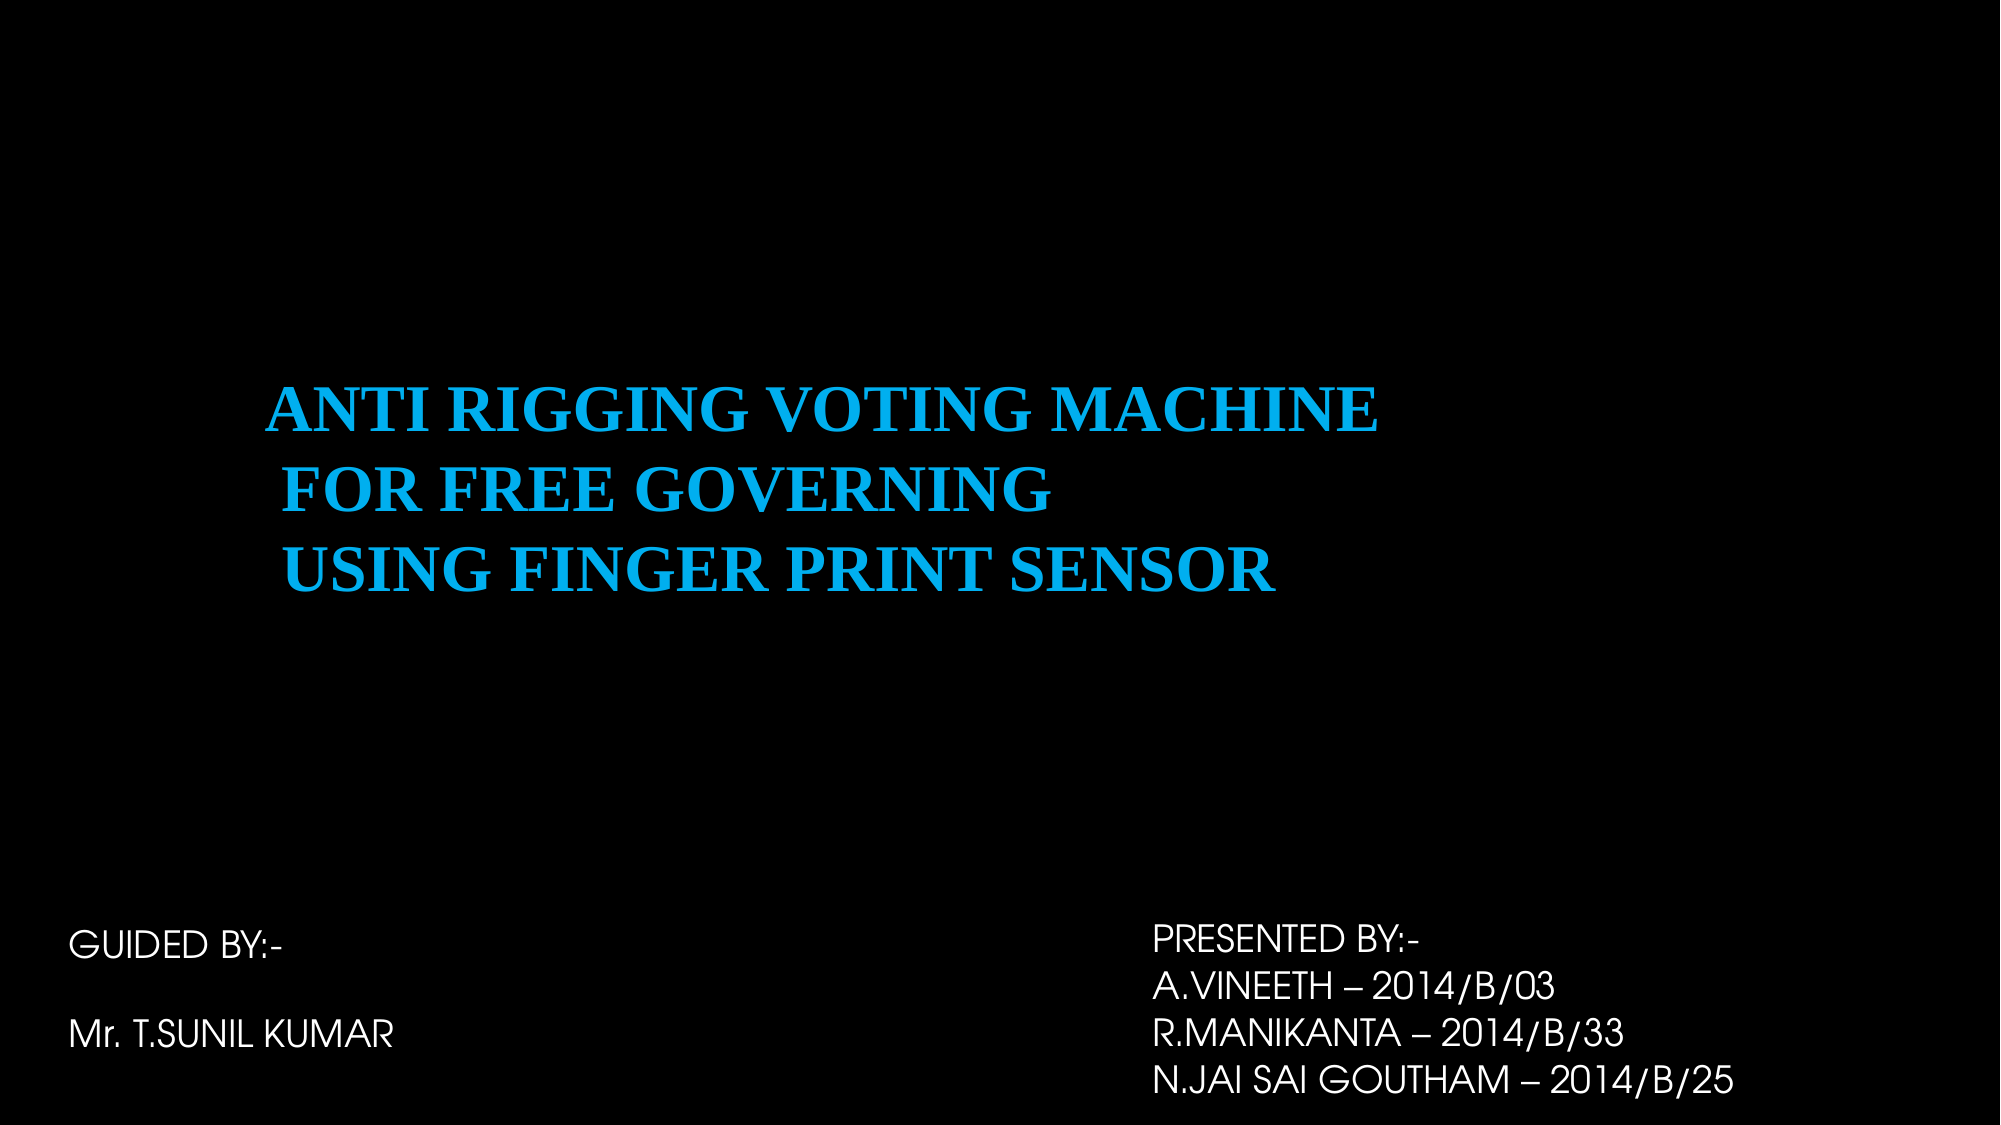

# ANTI RIGGING VOTING MACHINE FOR FREE GOVERNING USING FINGER PRINT SENSOR

PRESENTED BY:-
A.VINEETH – 2014/B/03
R.MANIKANTA – 2014/B/33
N.JAI SAI GOUTHAM – 2014/B/25
GUIDED BY:-
Mr. T.SUNIL KUMAR